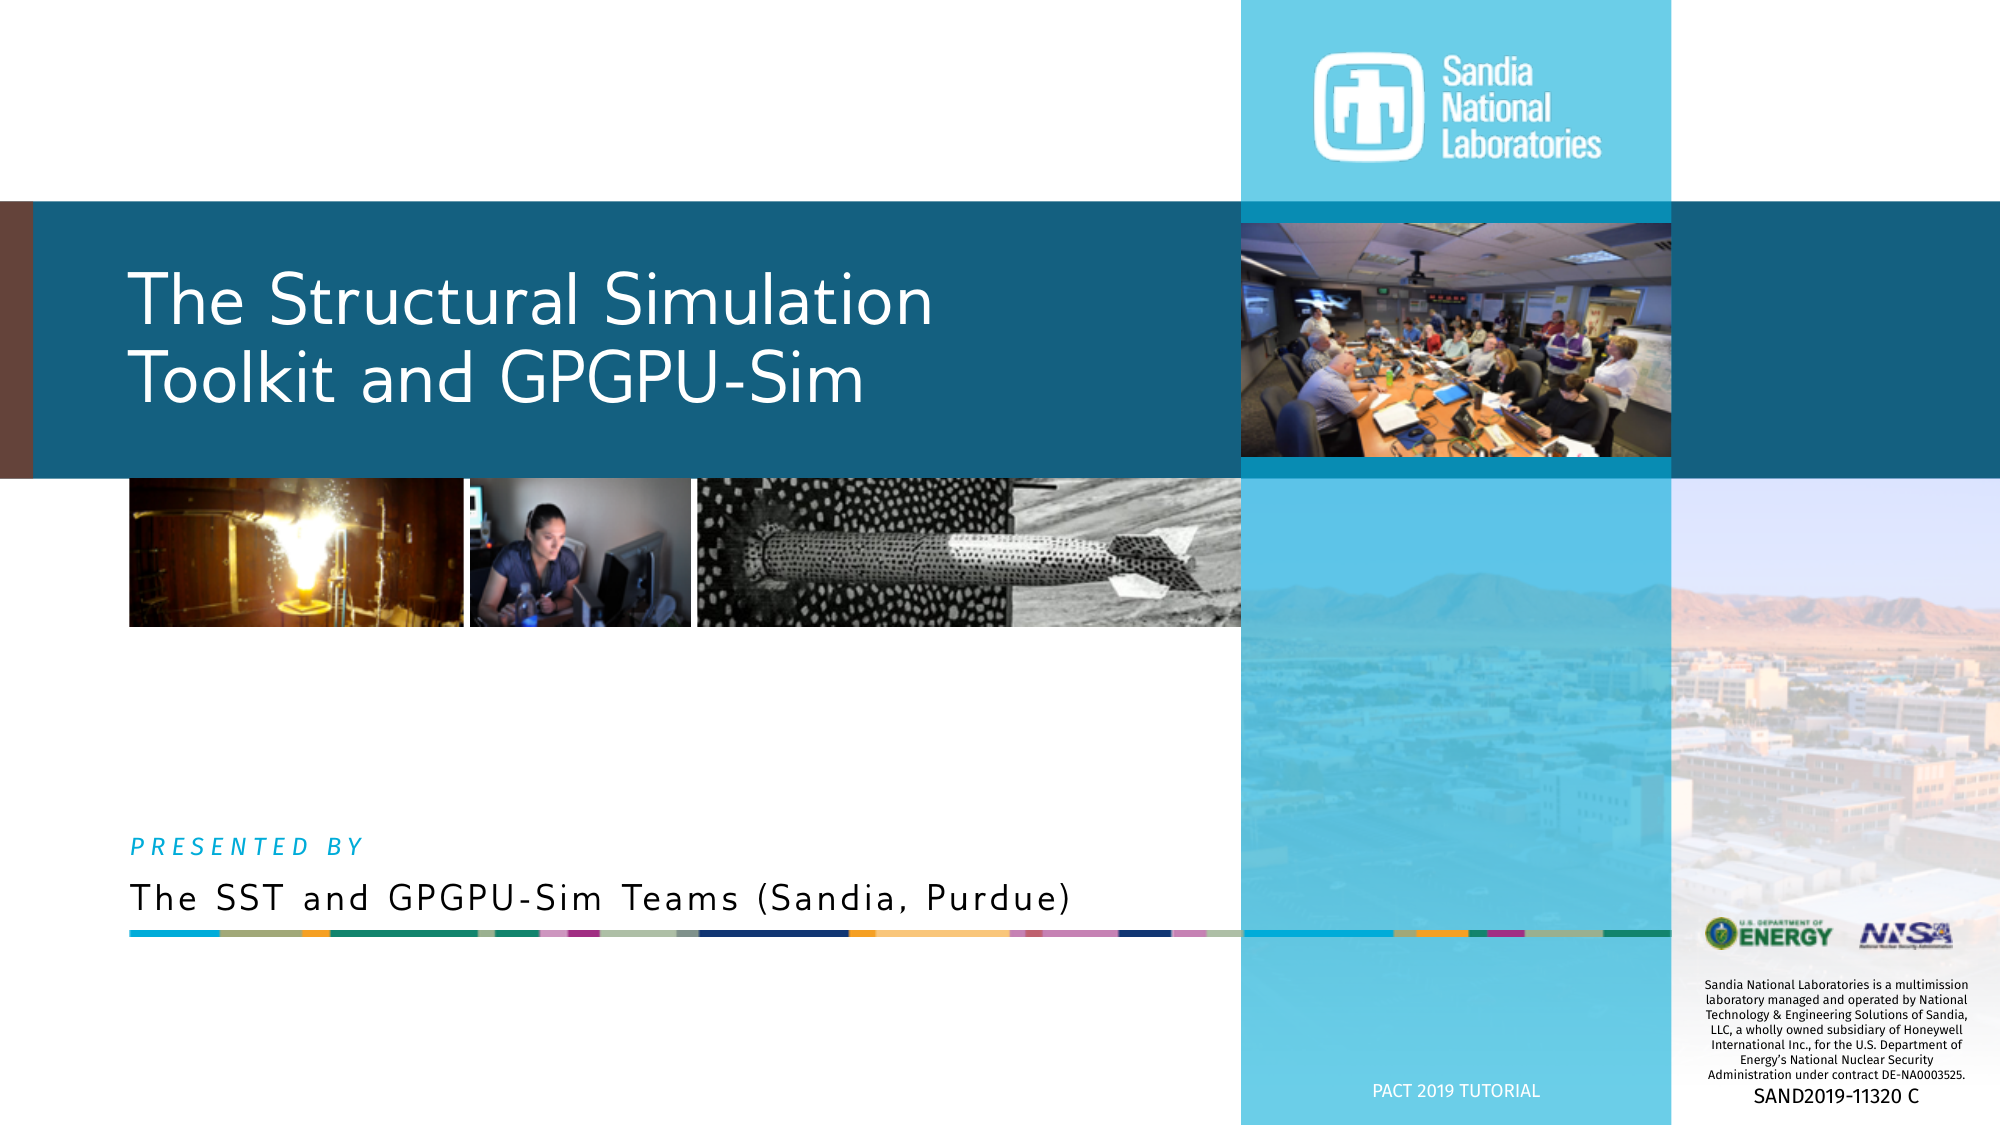

# The Structural Simulation Toolkit and GPGPU-Sim
The SST and GPGPU-Sim Teams (Sandia, Purdue)
1
PACT 2019 Tutorial